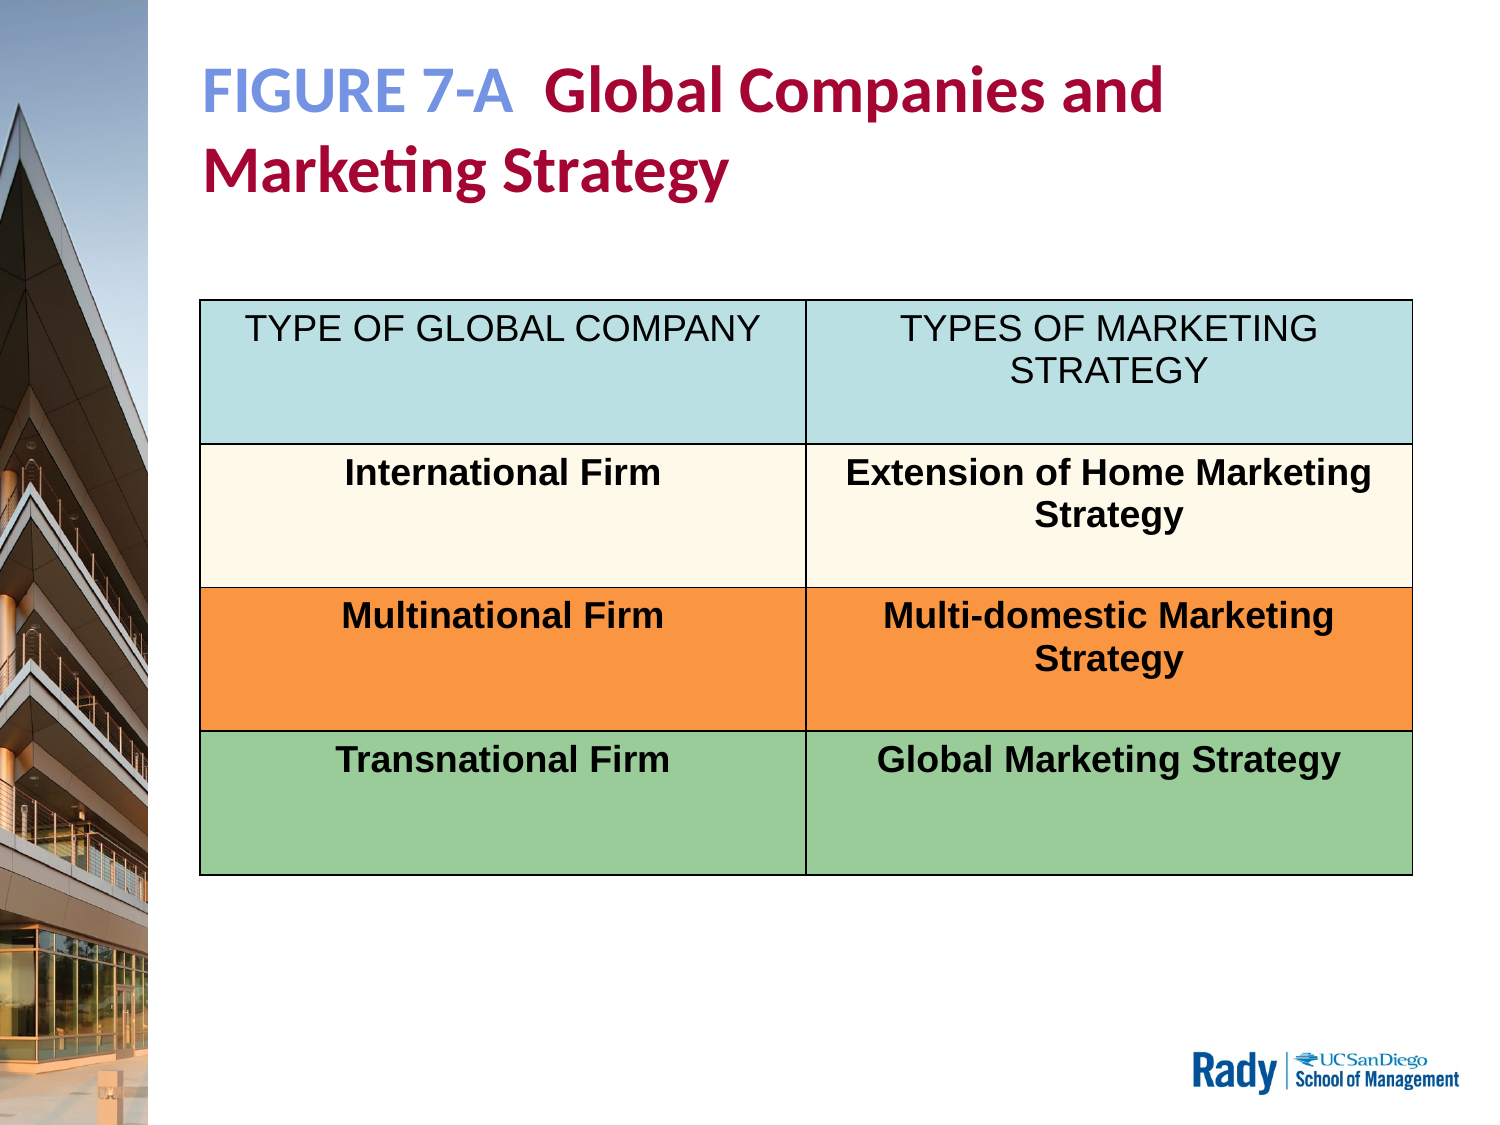

# FIGURE 7-A  Global Companies and Marketing Strategy
| TYPE OF GLOBAL COMPANY | TYPES OF MARKETING STRATEGY |
| --- | --- |
| International Firm | Extension of Home Marketing Strategy |
| Multinational Firm | Multi-domestic Marketing Strategy |
| Transnational Firm | Global Marketing Strategy |